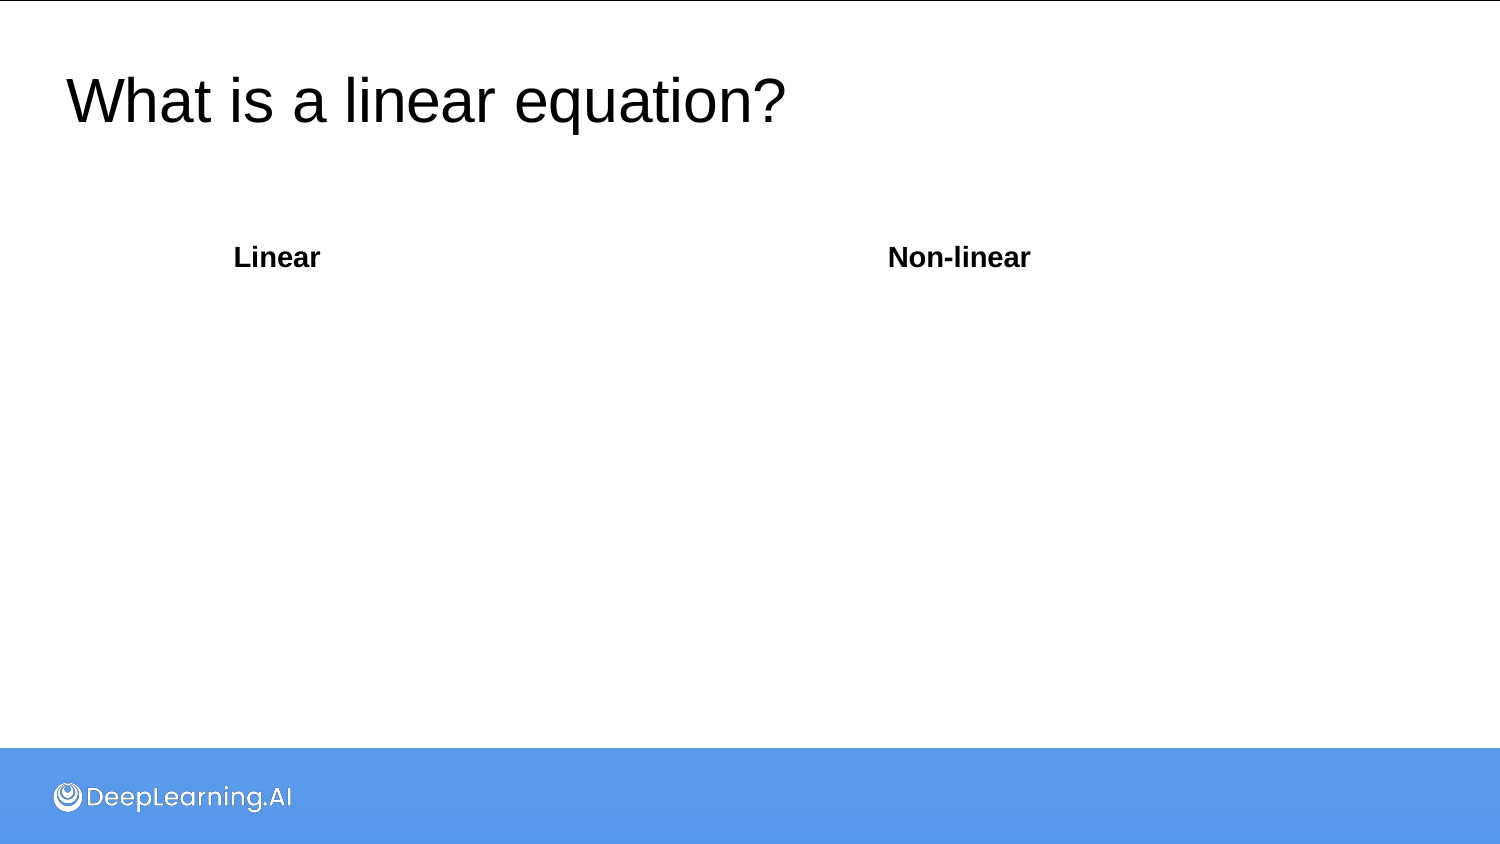

# What is a linear equation?
Linear
Non-linear